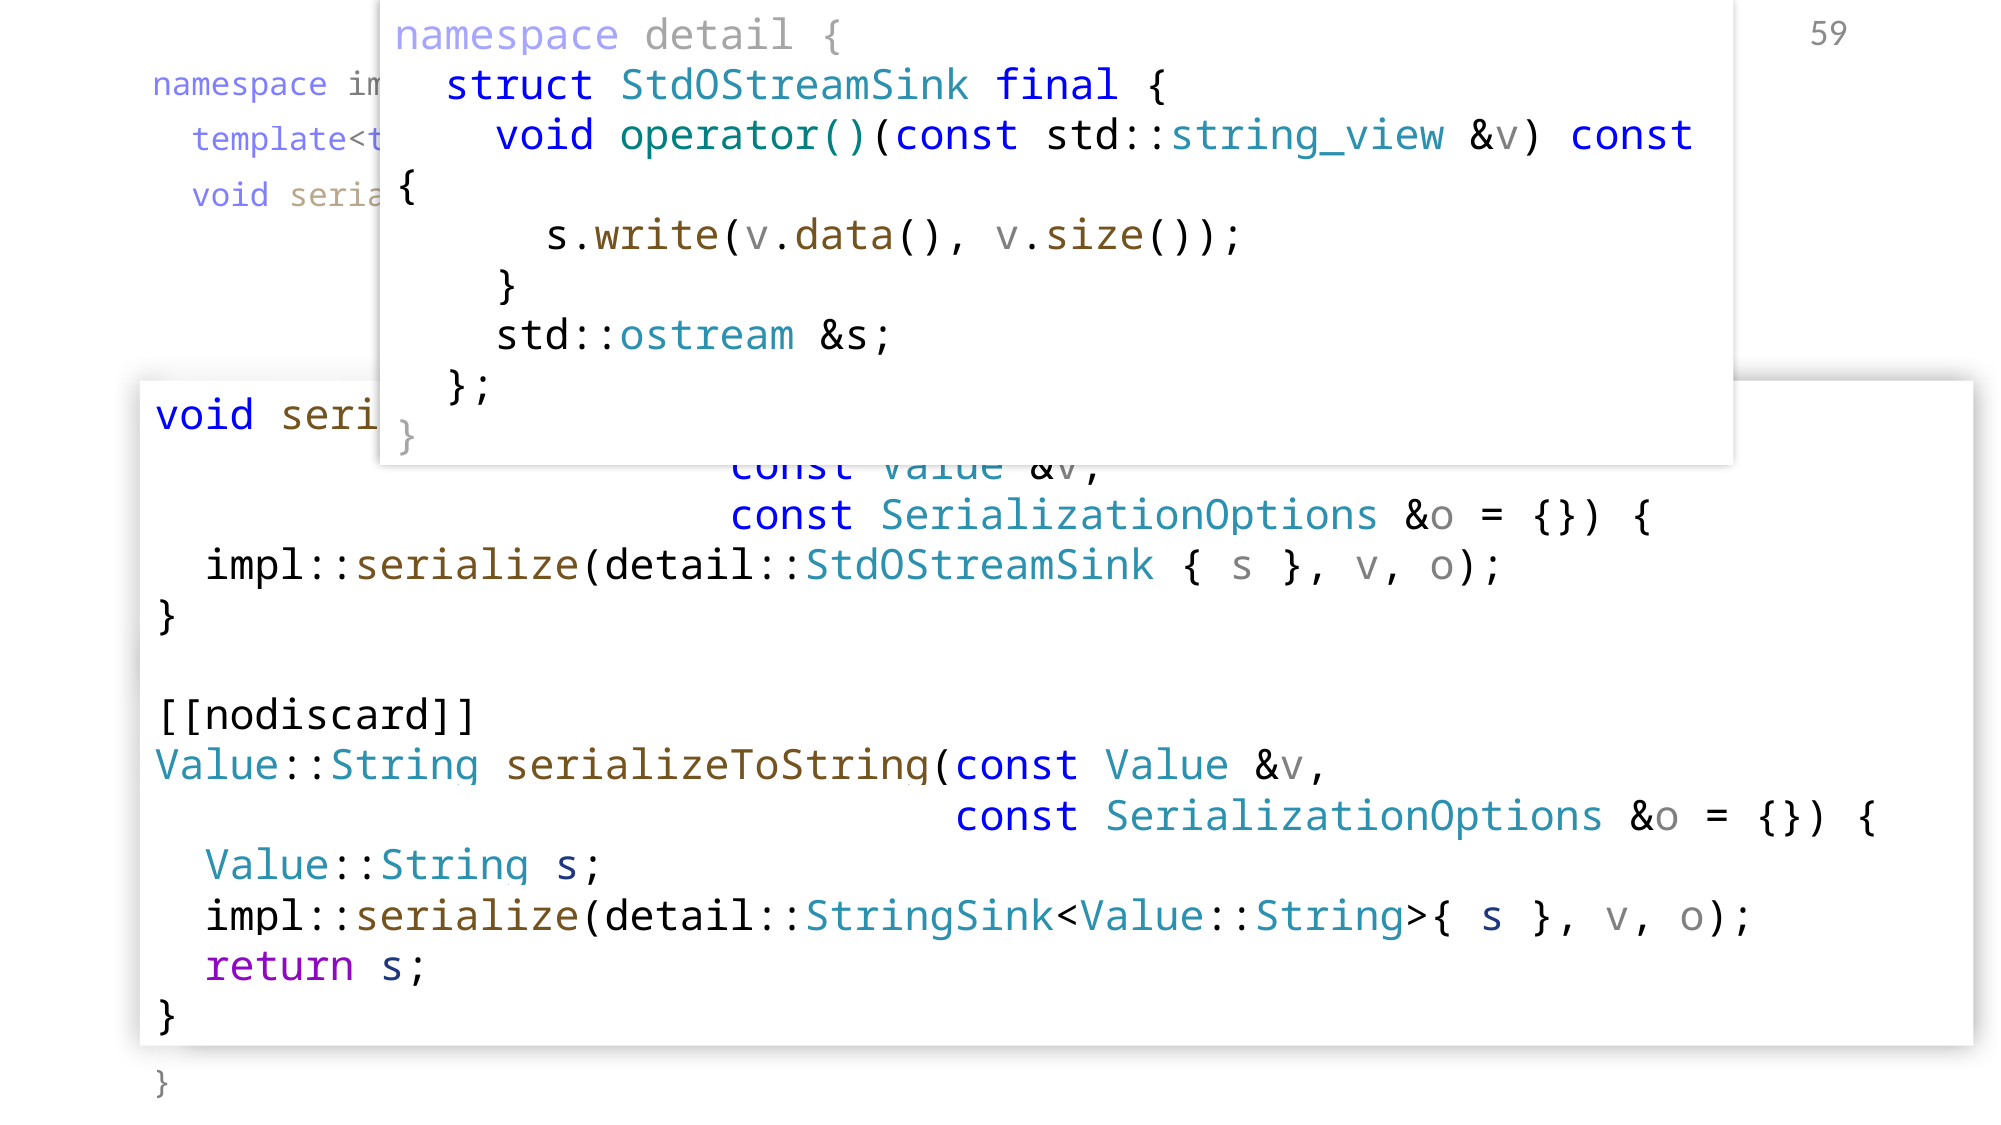

namespace detail {
  struct StdOStreamSink final {
    void operator()(const std::string_view &v) const {
      s.write(v.data(), v.size());
    }
    std::ostream &s;
  };
}
59
namespace impl {
  template<typename Sink>
  void serialize(Sink &&sink,
                 const Value &v,
                 const SerializationOptions &options,
                 size_t initialIndentation = 0) {
  //...
}

void serializeToStream(std::ostream &s, const Value &v, const SerializationOptions &o = {}) {
  impl::serialize(detail::StdOStreamSink{ s }, v, o);
}

[[nodiscard]] Value::String serializeToString(const Value &v,
                                              const SerializationOptions &o = {}) {
  Value::String s;
  impl::serialize(detail::StringSink<Value::String>{ s }, v, o);
  return s;
}
void serializeToStream(std::ostream &s,
                       const Value &v,
                       const SerializationOptions &o = {}) {
  impl::serialize(detail::StdOStreamSink { s }, v, o);
}

[[nodiscard]]
Value::String serializeToString(const Value &v,
                                const SerializationOptions &o = {}) {
  Value::String s;
  impl::serialize(detail::StringSink<Value::String>{ s }, v, o);
  return s;
}